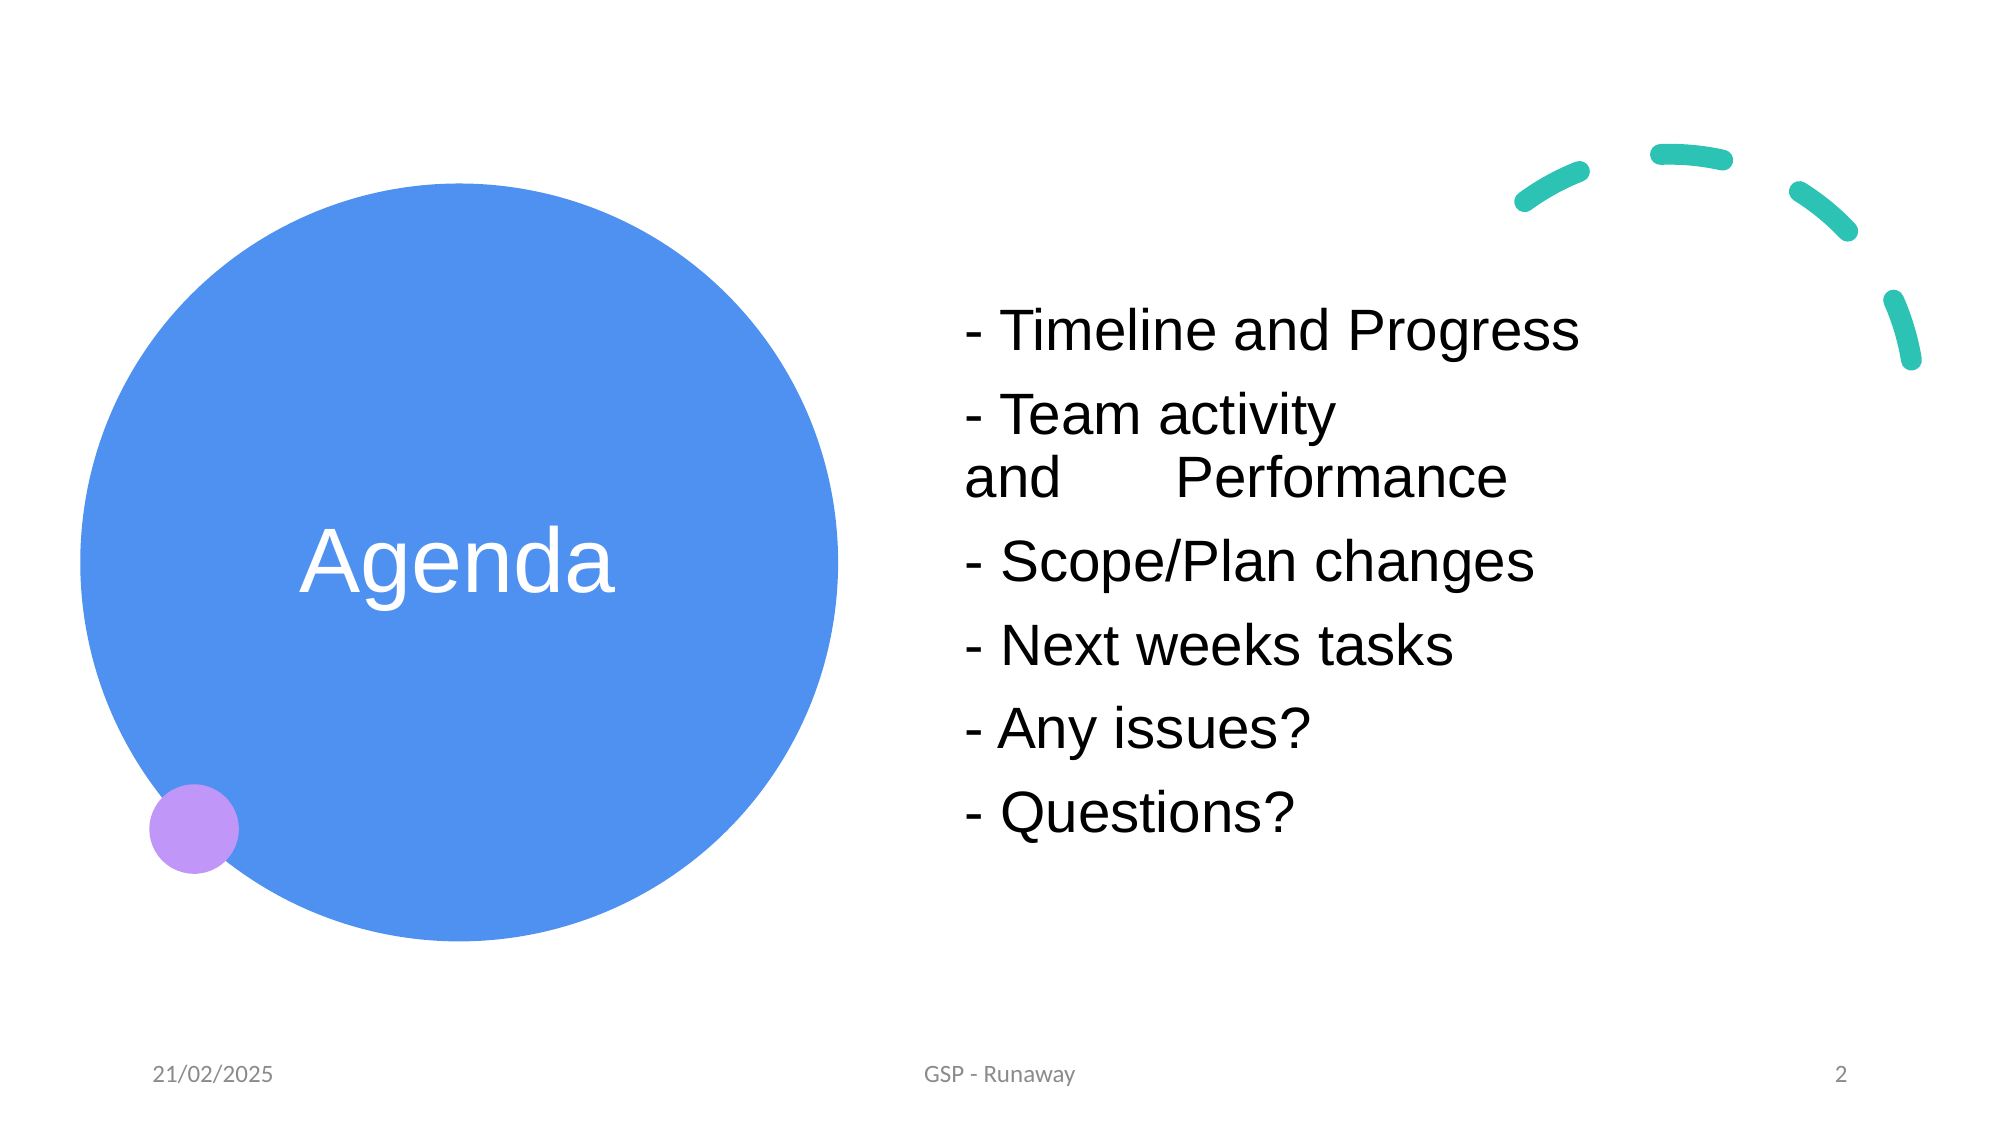

# Agenda
- Timeline and Progress
- Team activity and     ..Performance
- Scope/Plan changes
- Next weeks tasks
- Any issues?
- Questions?
21/02/2025
GSP - Runaway
2